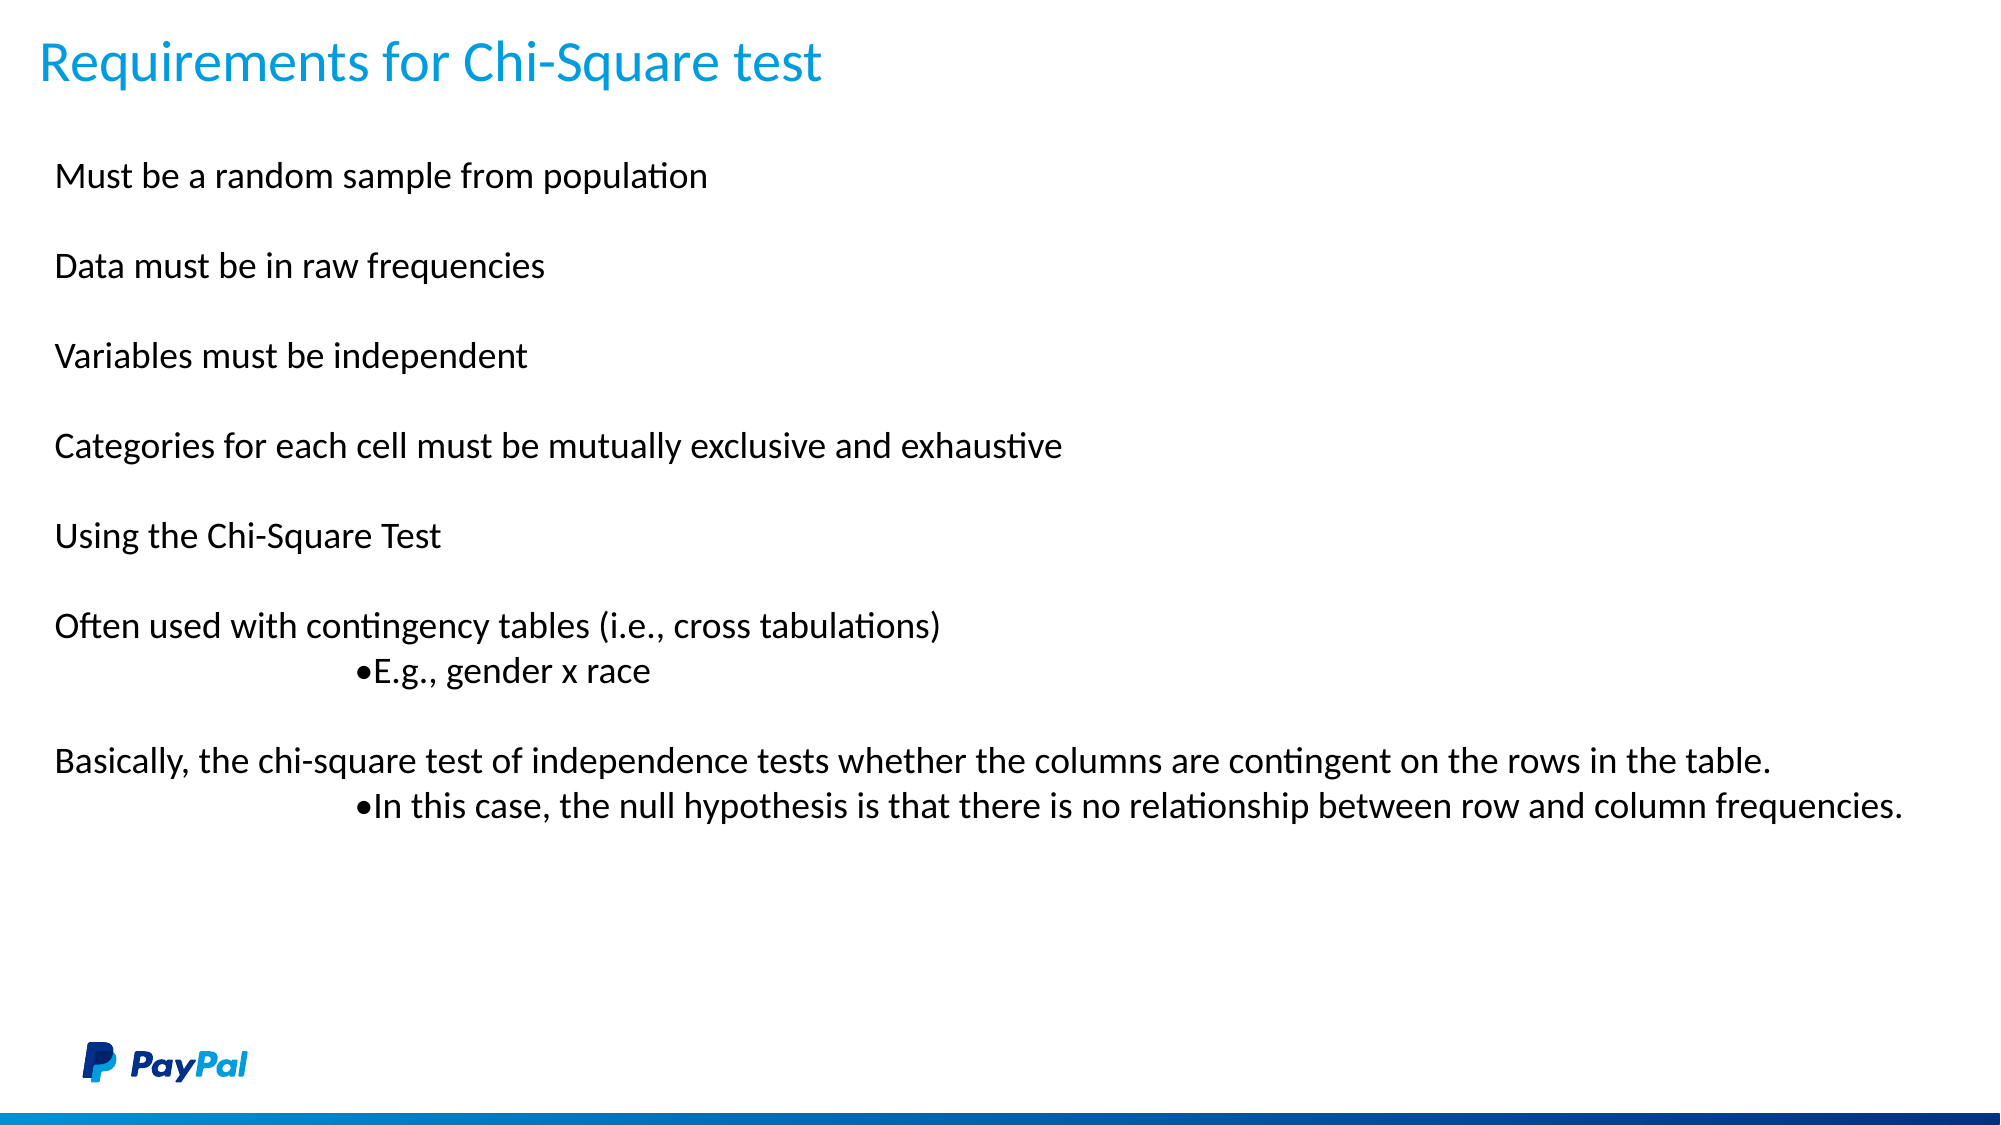

# Requirements for Chi-Square test
Must be a random sample from population
Data must be in raw frequencies
Variables must be independent
Categories for each cell must be mutually exclusive and exhaustive
Using the Chi-Square Test
Often used with contingency tables (i.e., cross tabulations)
		•E.g., gender x race
Basically, the chi-square test of independence tests whether the columns are contingent on the rows in the table.
		•In this case, the null hypothesis is that there is no relationship between row and column frequencies.